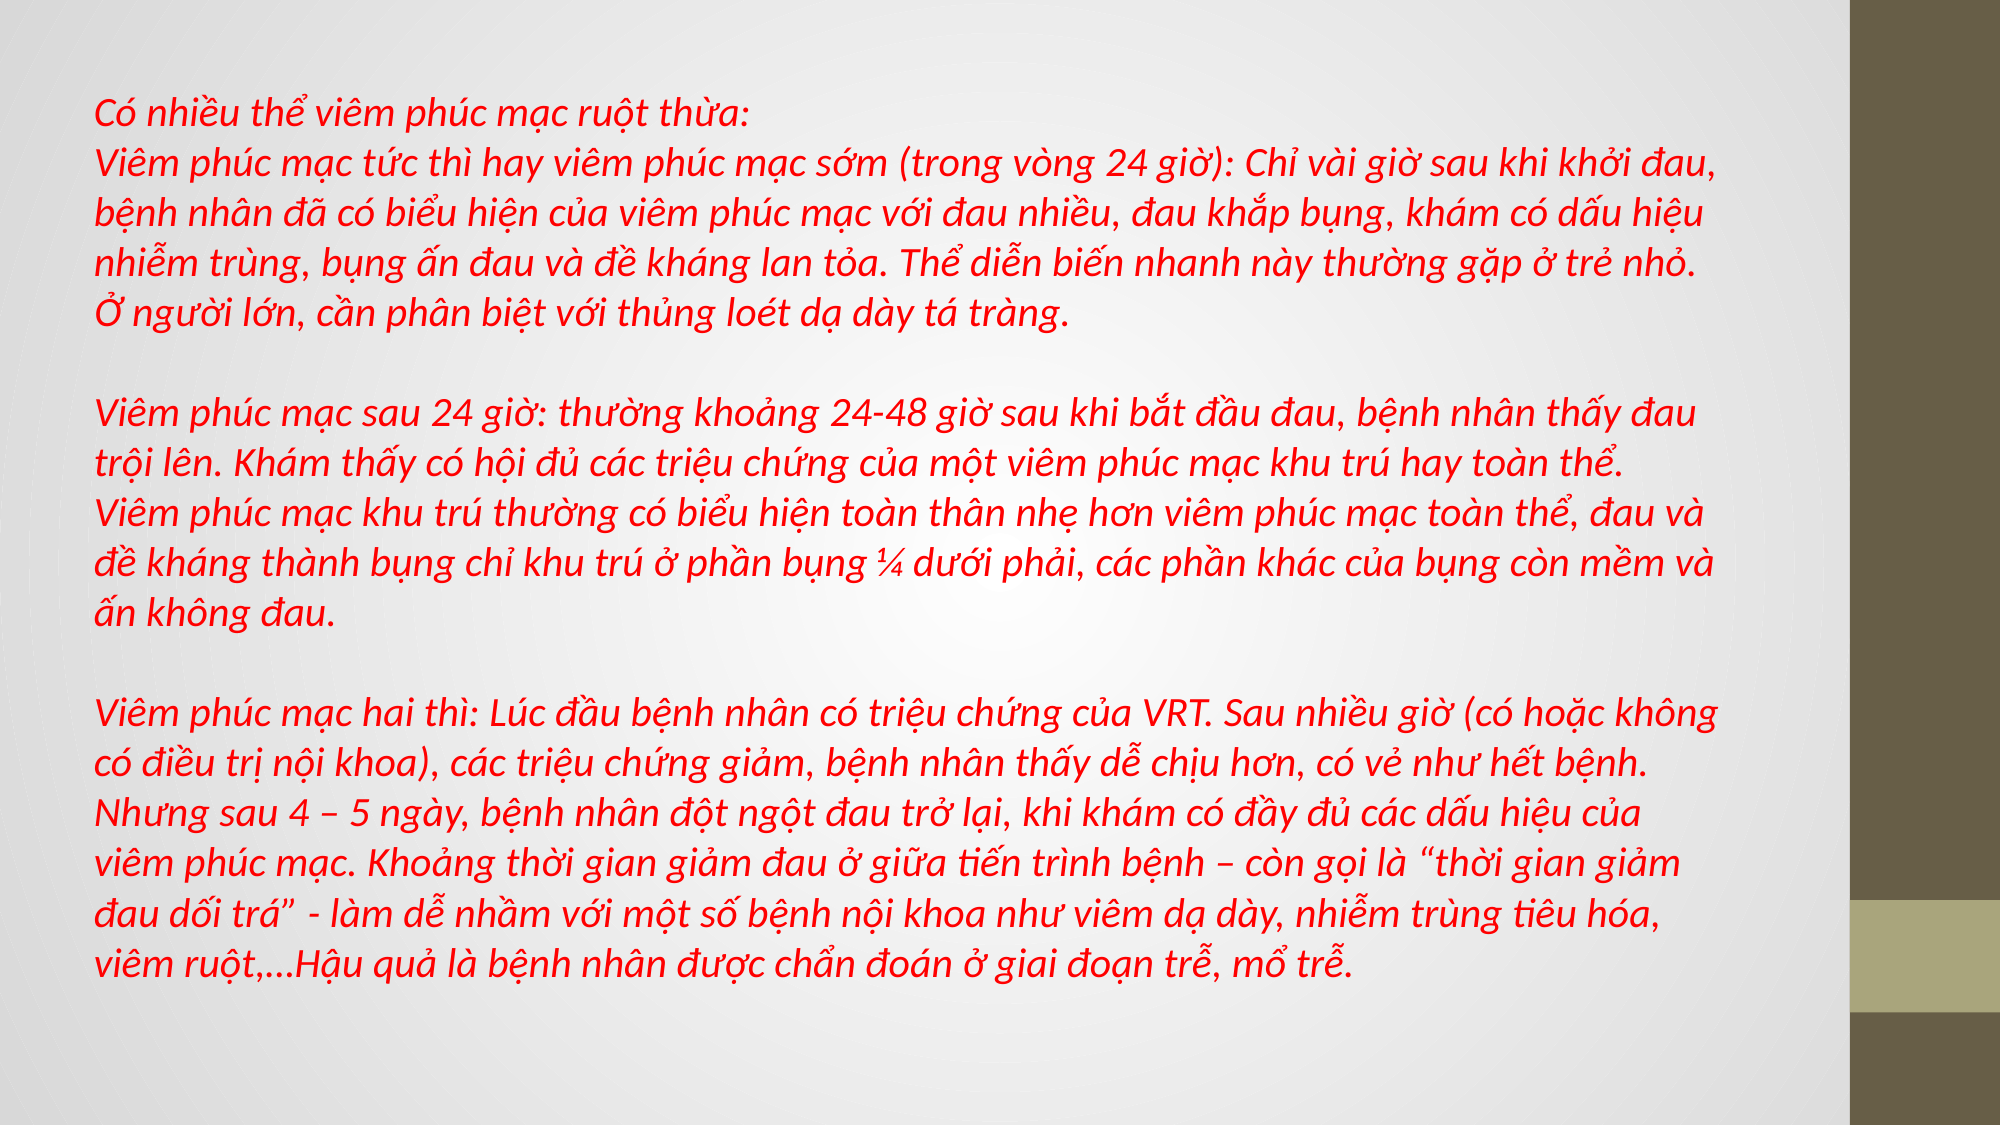

Có nhiều thể viêm phúc mạc ruột thừa:
Viêm phúc mạc tức thì hay viêm phúc mạc sớm (trong vòng 24 giờ): Chỉ vài giờ sau khi khởi đau, bệnh nhân đã có biểu hiện của viêm phúc mạc với đau nhiều, đau khắp bụng, khám có dấu hiệu nhiễm trùng, bụng ấn đau và đề kháng lan tỏa. Thể diễn biến nhanh này thường gặp ở trẻ nhỏ. Ở người lớn, cần phân biệt với thủng loét dạ dày tá tràng.

Viêm phúc mạc sau 24 giờ: thường khoảng 24-48 giờ sau khi bắt đầu đau, bệnh nhân thấy đau trội lên. Khám thấy có hội đủ các triệu chứng của một viêm phúc mạc khu trú hay toàn thể. Viêm phúc mạc khu trú thường có biểu hiện toàn thân nhẹ hơn viêm phúc mạc toàn thể, đau và đề kháng thành bụng chỉ khu trú ở phần bụng ¼ dưới phải, các phần khác của bụng còn mềm và ấn không đau.

Viêm phúc mạc hai thì: Lúc đầu bệnh nhân có triệu chứng của VRT. Sau nhiều giờ (có hoặc không có điều trị nội khoa), các triệu chứng giảm, bệnh nhân thấy dễ chịu hơn, có vẻ như hết bệnh. Nhưng sau 4 – 5 ngày, bệnh nhân đột ngột đau trở lại, khi khám có đầy đủ các dấu hiệu của viêm phúc mạc. Khoảng thời gian giảm đau ở giữa tiến trình bệnh – còn gọi là “thời gian giảm đau dối trá” - làm dễ nhầm với một số bệnh nội khoa như viêm dạ dày, nhiễm trùng tiêu hóa, viêm ruột,…Hậu quả là bệnh nhân được chẩn đoán ở giai đoạn trễ, mổ trễ.